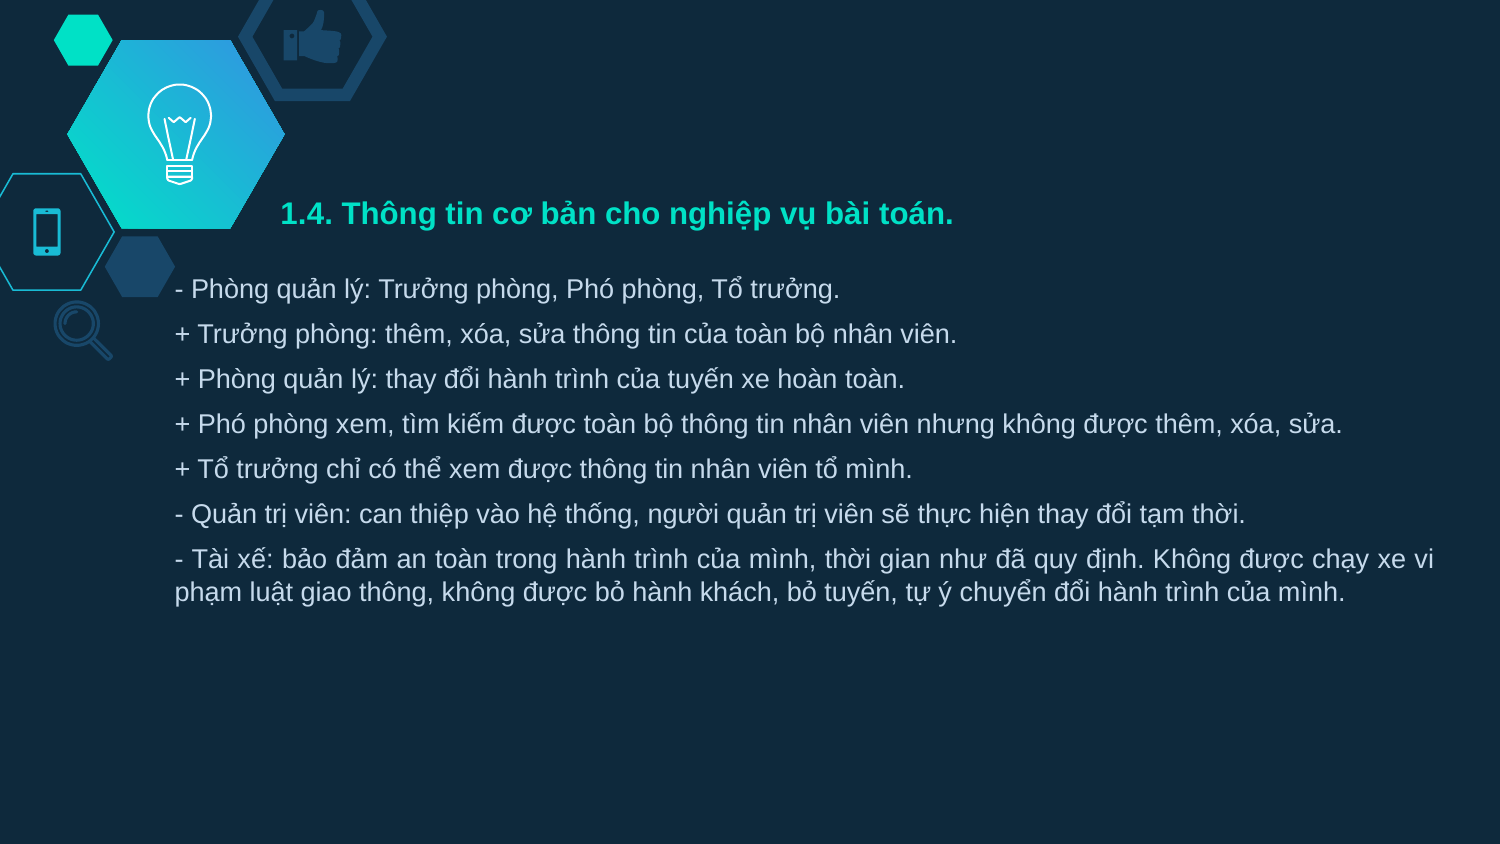

1.4. Thông tin cơ bản cho nghiệp vụ bài toán.
- Phòng quản lý: Trưởng phòng, Phó phòng, Tổ trưởng.
+ Trưởng phòng: thêm, xóa, sửa thông tin của toàn bộ nhân viên.
+ Phòng quản lý: thay đổi hành trình của tuyến xe hoàn toàn.
+ Phó phòng xem, tìm kiếm được toàn bộ thông tin nhân viên nhưng không được thêm, xóa, sửa.
+ Tổ trưởng chỉ có thể xem được thông tin nhân viên tổ mình.
- Quản trị viên: can thiệp vào hệ thống, người quản trị viên sẽ thực hiện thay đổi tạm thời.
- Tài xế: bảo đảm an toàn trong hành trình của mình, thời gian như đã quy định. Không được chạy xe vi phạm luật giao thông, không được bỏ hành khách, bỏ tuyến, tự ý chuyển đổi hành trình của mình.